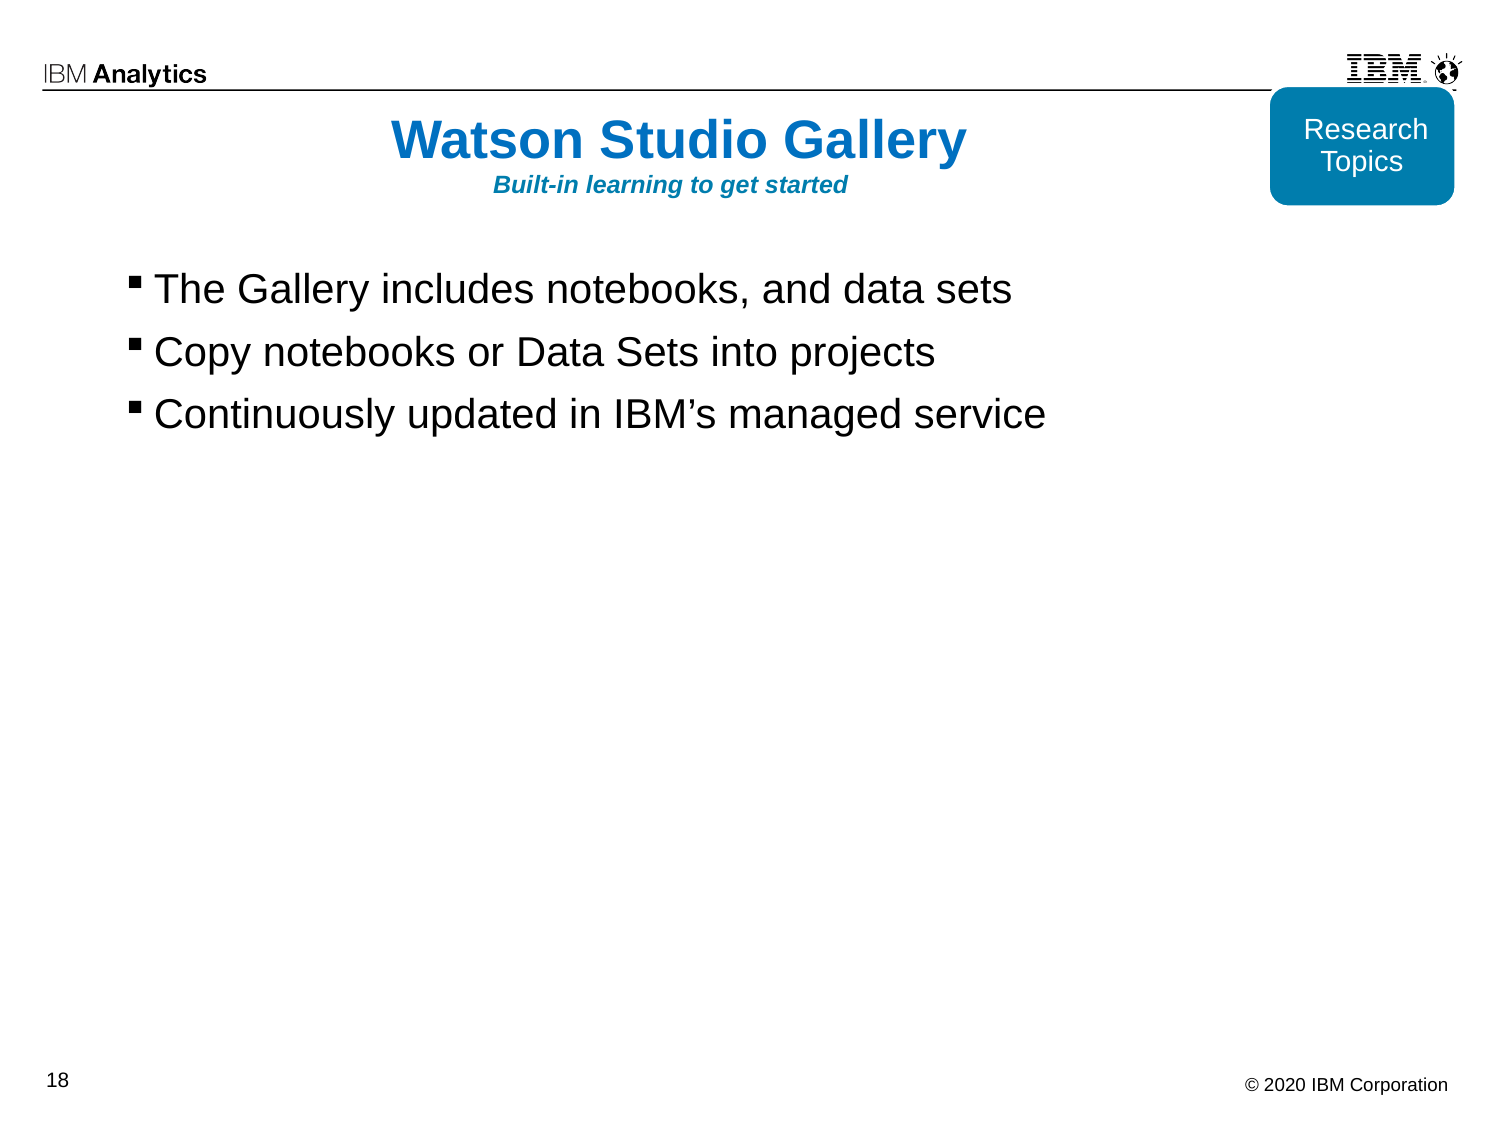

Research Topics
# Watson Studio Gallery
Built-in learning to get started
The Gallery includes notebooks, and data sets

Copy notebooks or Data Sets into projects

Continuously updated in IBM’s managed service